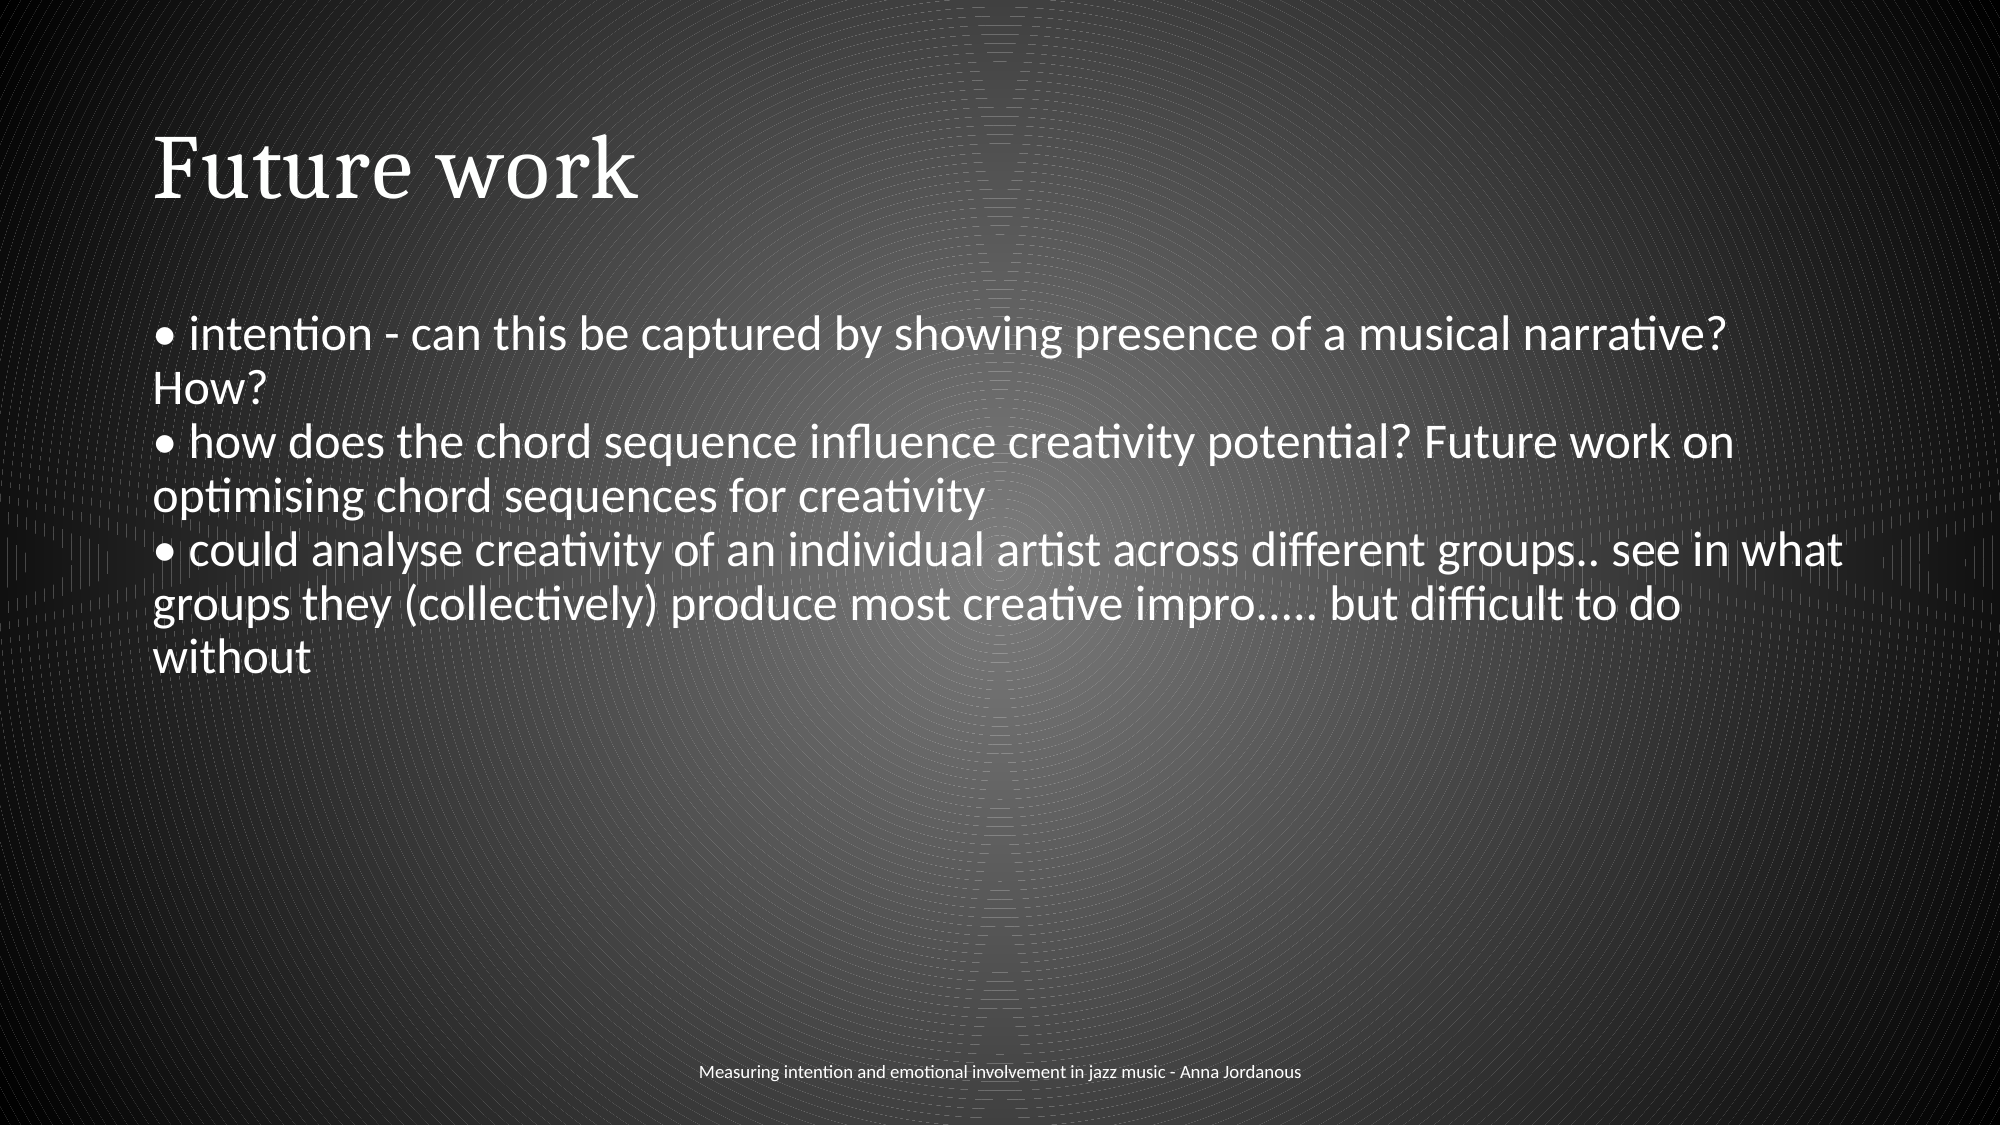

# Future work
• intention - can this be captured by showing presence of a musical narrative? How?
• how does the chord sequence influence creativity potential? Future work on optimising chord sequences for creativity
• could analyse creativity of an individual artist across different groups.. see in what groups they (collectively) produce most creative impro..... but difficult to do without
Measuring intention and emotional involvement in jazz music - Anna Jordanous